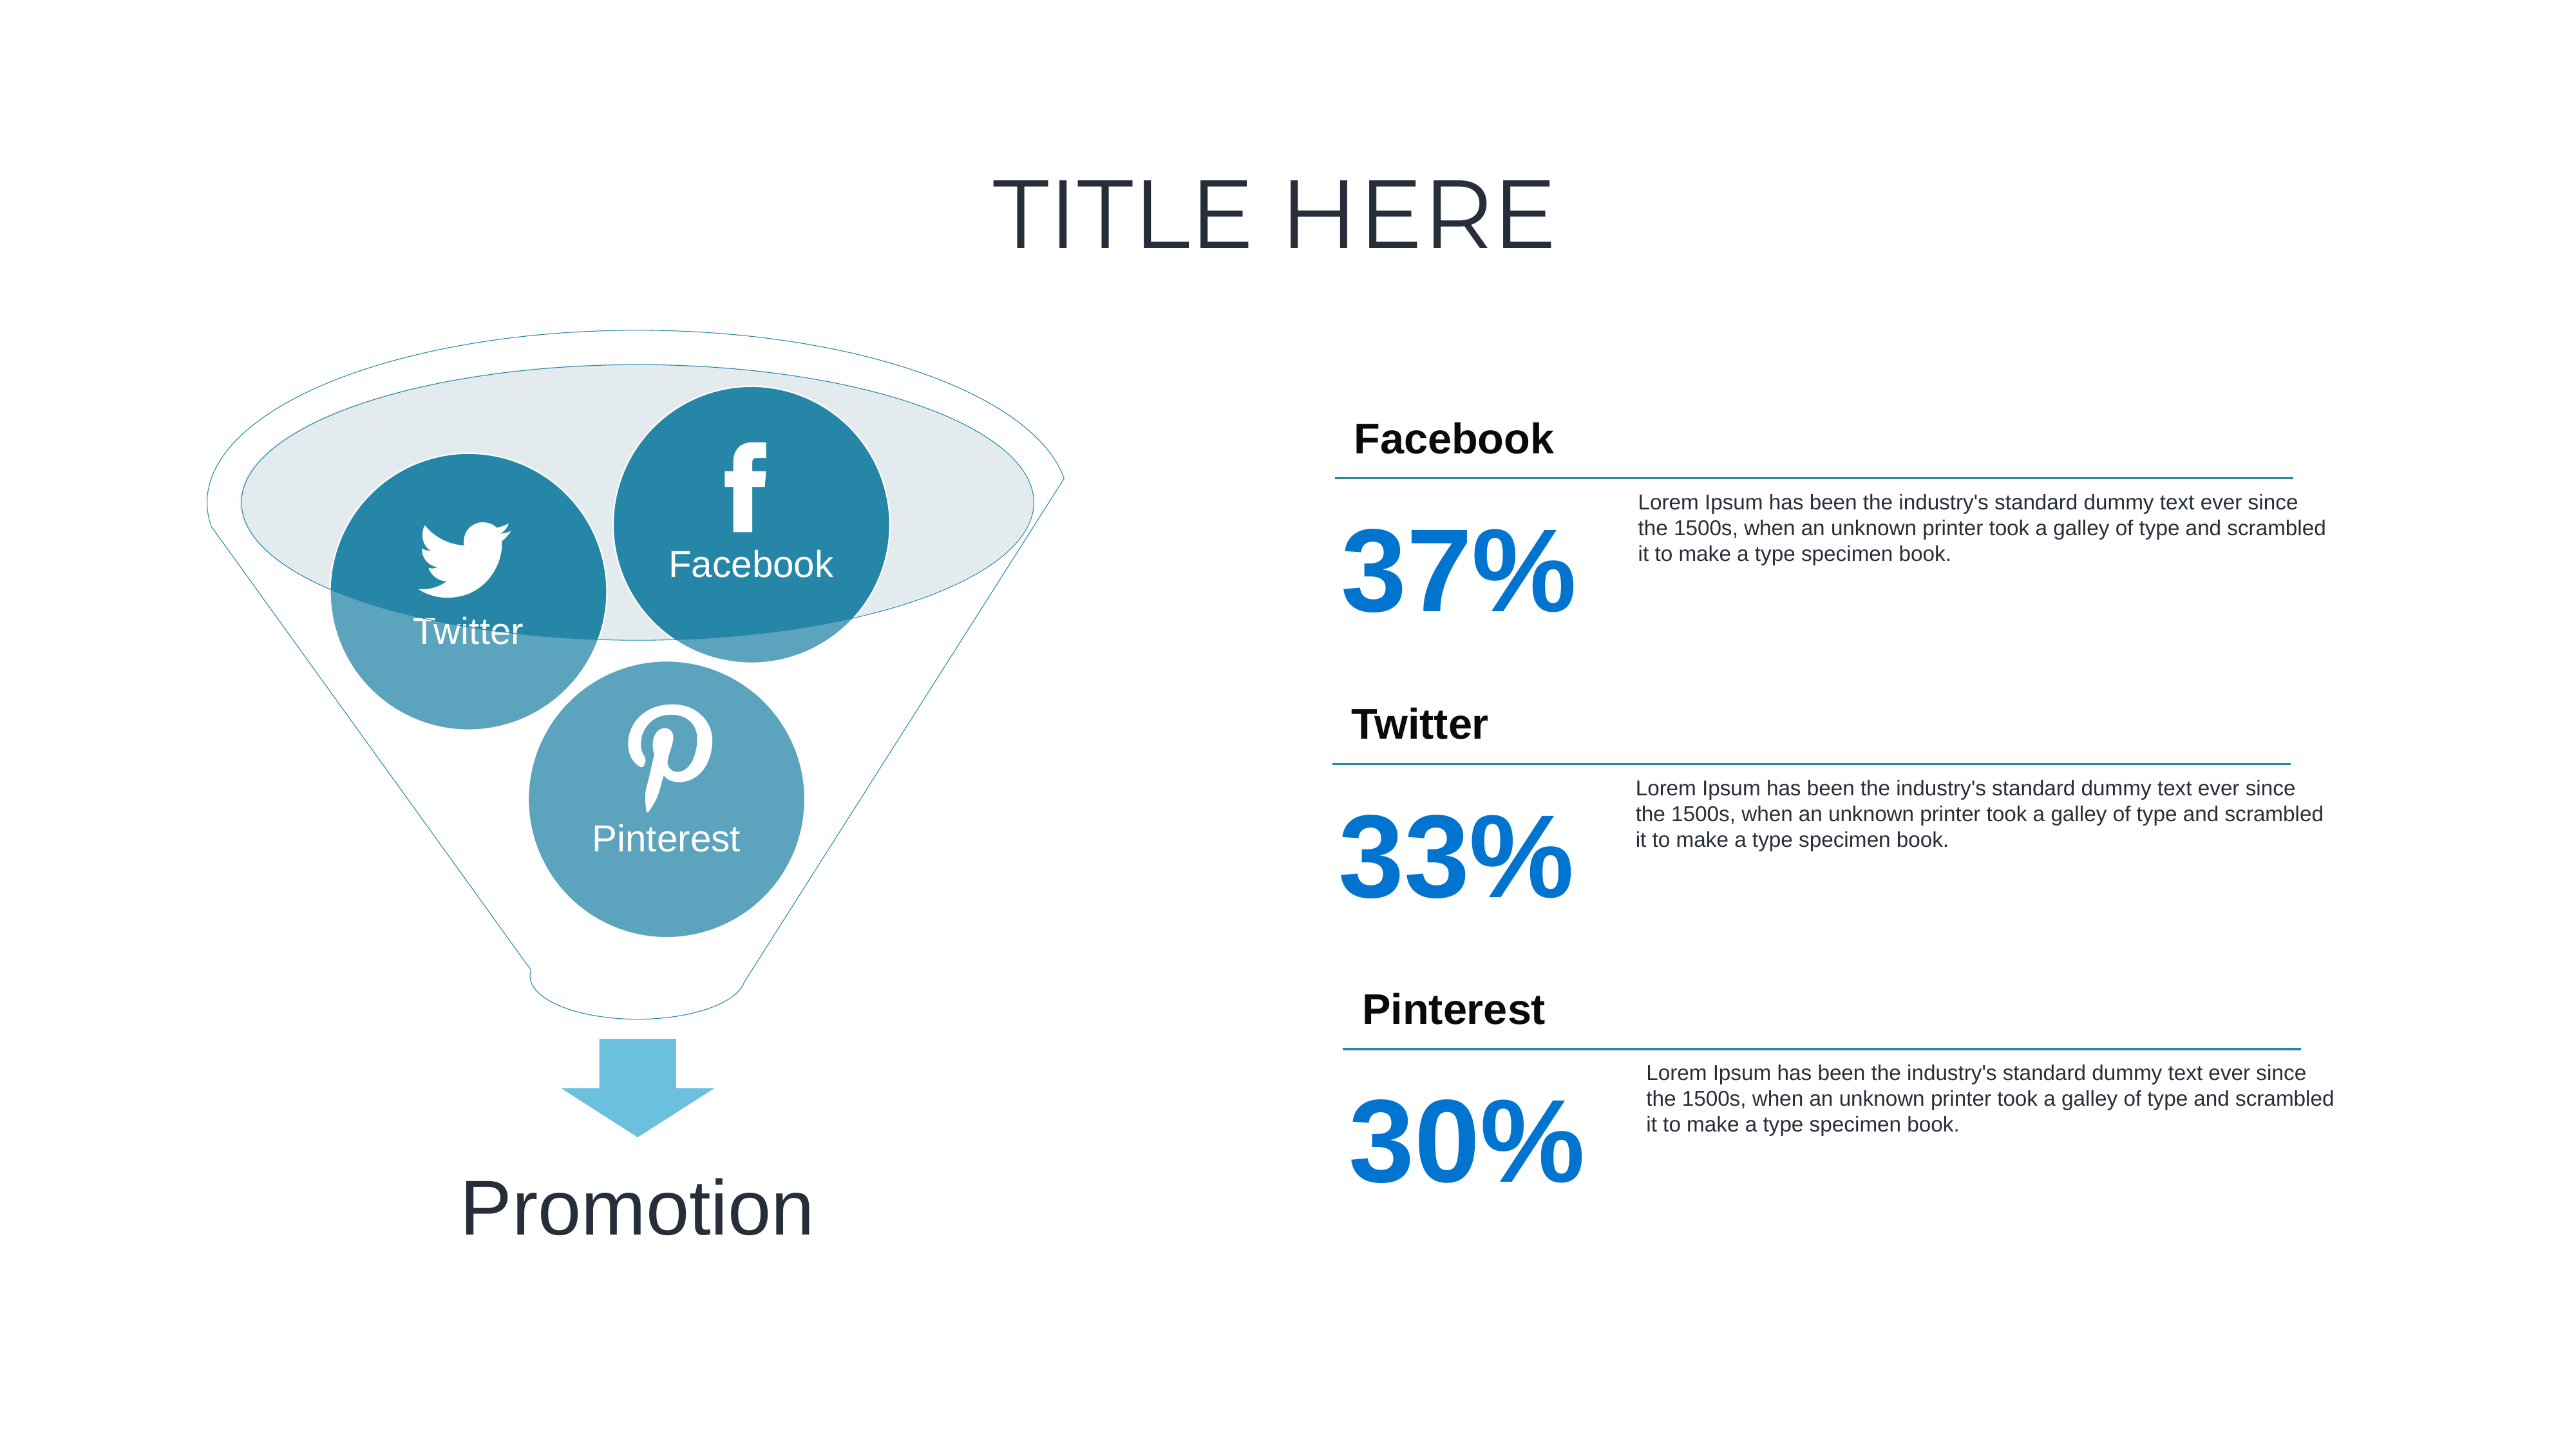

159
# TITLE HERE
Promotion
Pinterest
Twitter
Facebook
Facebook

Lorem Ipsum has been the industry's standard dummy text ever since the 1500s, when an unknown printer took a galley of type and scrambled it to make a type specimen book.
37%

Twitter

Lorem Ipsum has been the industry's standard dummy text ever since the 1500s, when an unknown printer took a galley of type and scrambled it to make a type specimen book.
33%
Pinterest
Lorem Ipsum has been the industry's standard dummy text ever since the 1500s, when an unknown printer took a galley of type and scrambled it to make a type specimen book.
30%